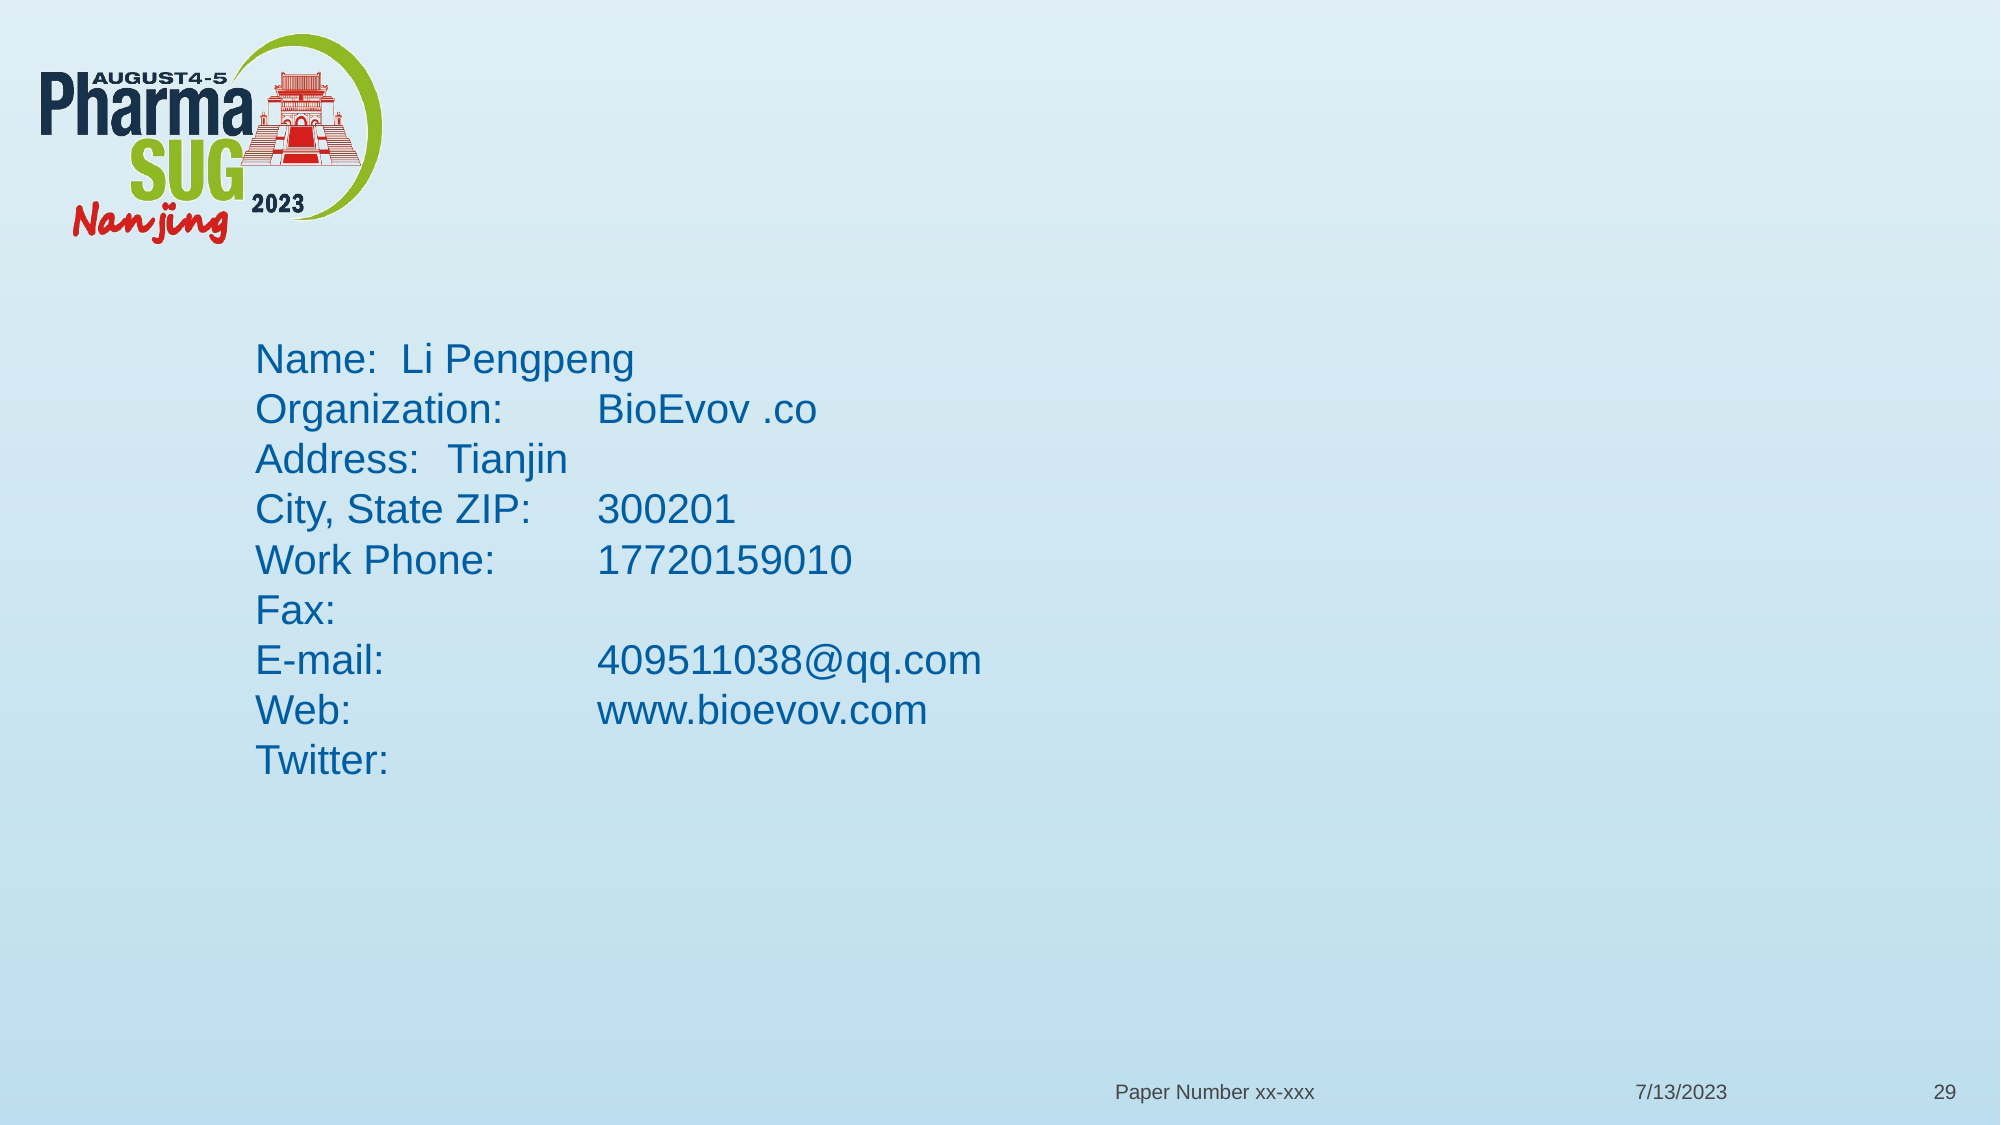

Name:  Li Pengpeng
Organization: 	BioEvov .co
Address: 	Tianjin
City, State ZIP: 	300201
Work Phone: 	17720159010
Fax:
E-mail: 		409511038@qq.com
Web: 		www.bioevov.com
Twitter:
Paper Number xx-xxx
7/13/2023
29